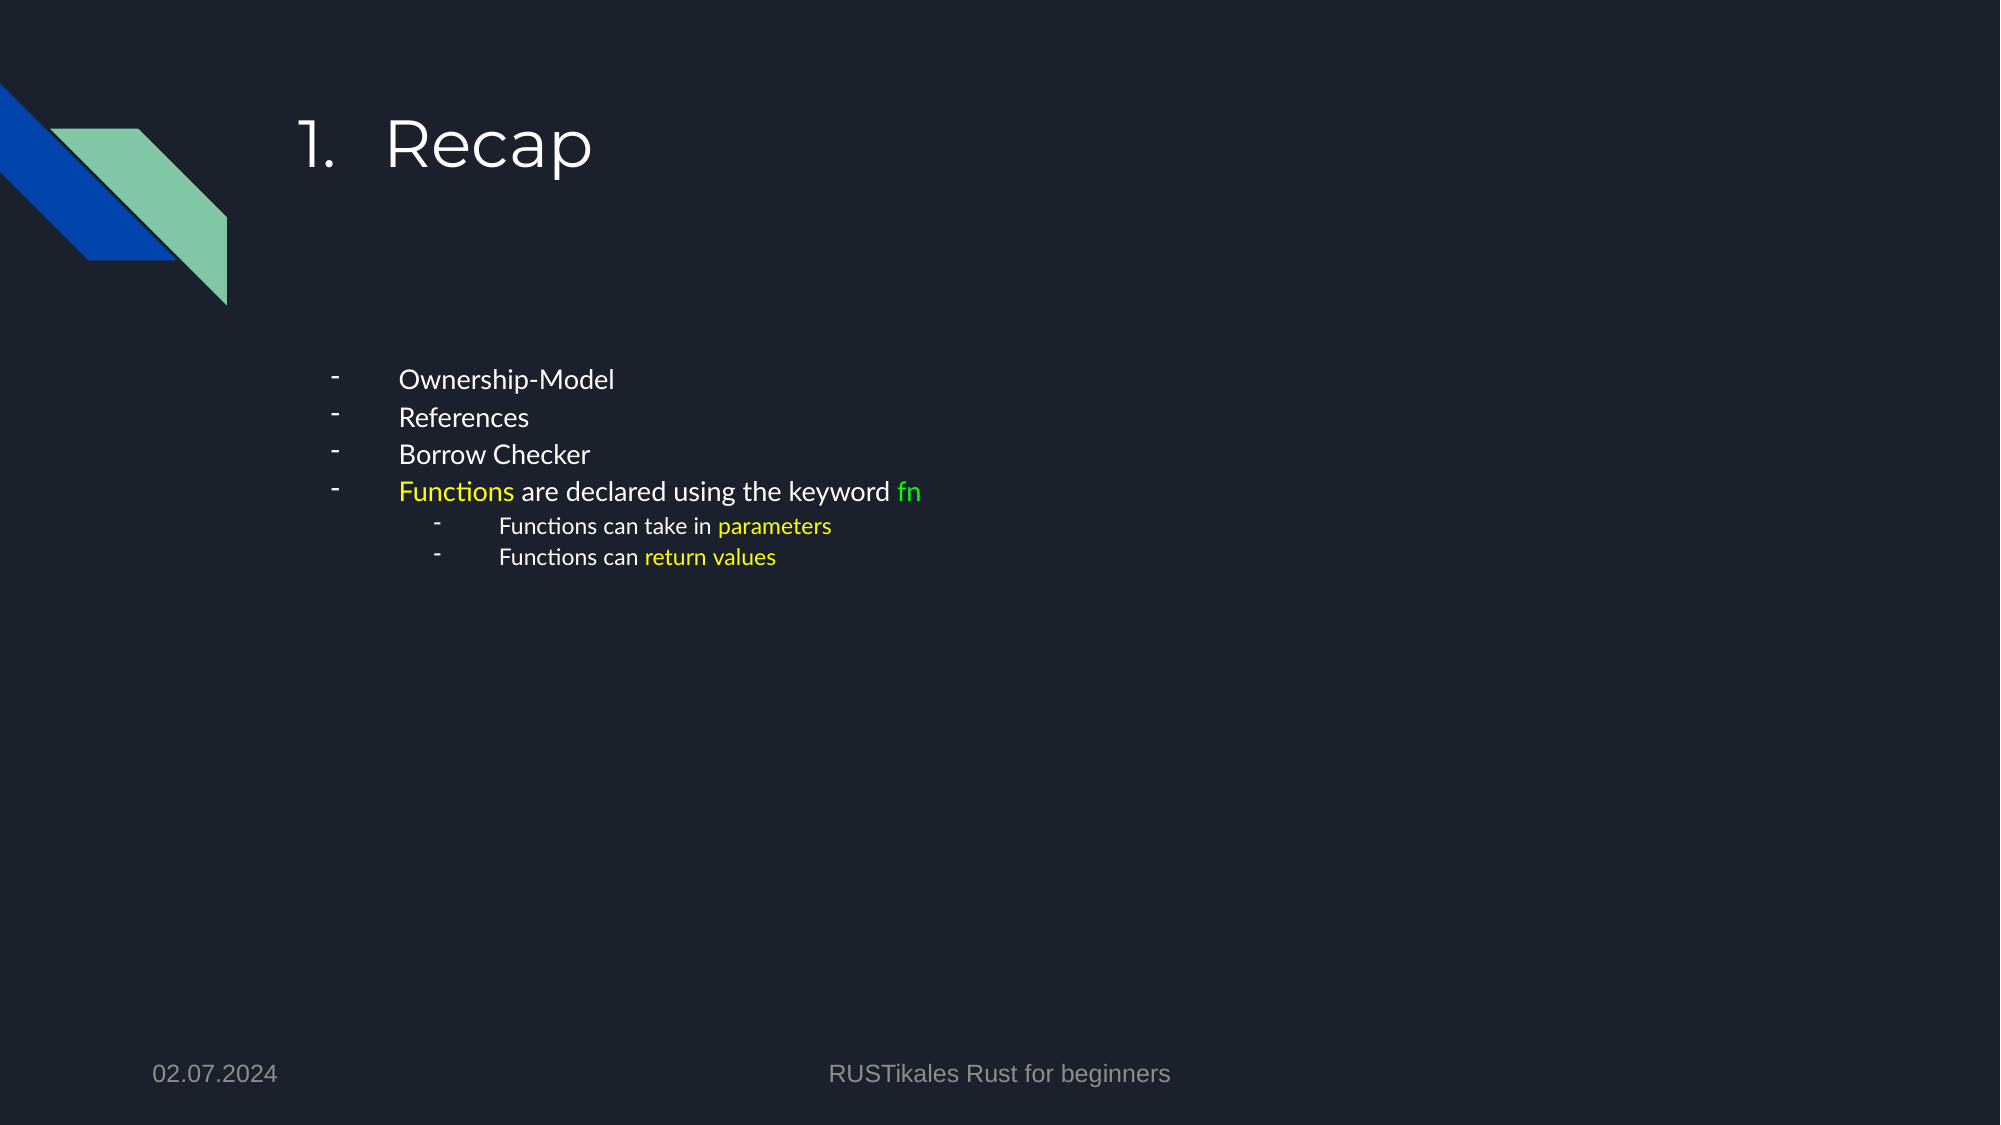

# Recap
Ownership-Model
References
Borrow Checker
Functions are declared using the keyword fn
Functions can take in parameters
Functions can return values
02.07.2024
RUSTikales Rust for beginners